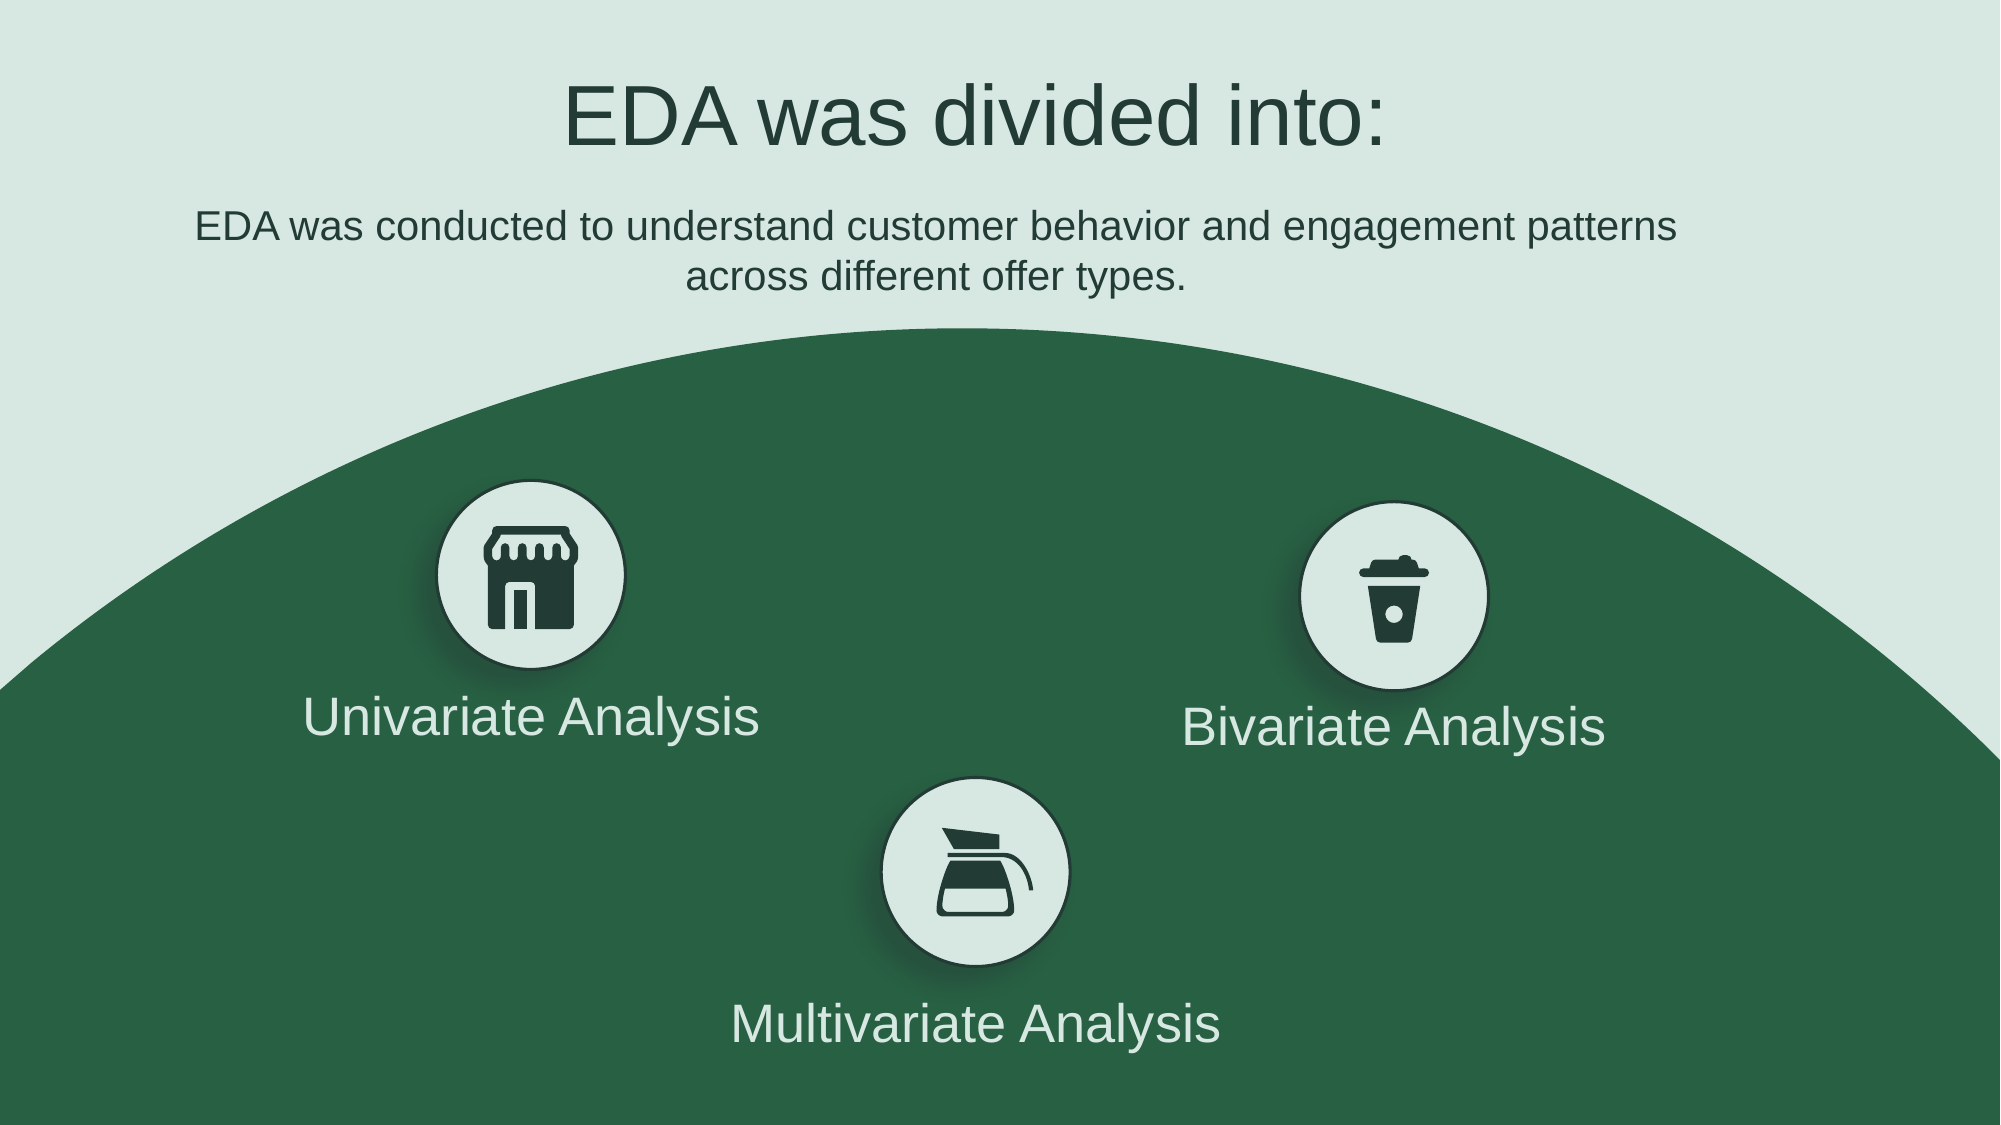

EDA was divided into:
EDA was conducted to understand customer behavior and engagement patterns across different offer types.

Univariate Analysis
Bivariate Analysis

Multivariate Analysis